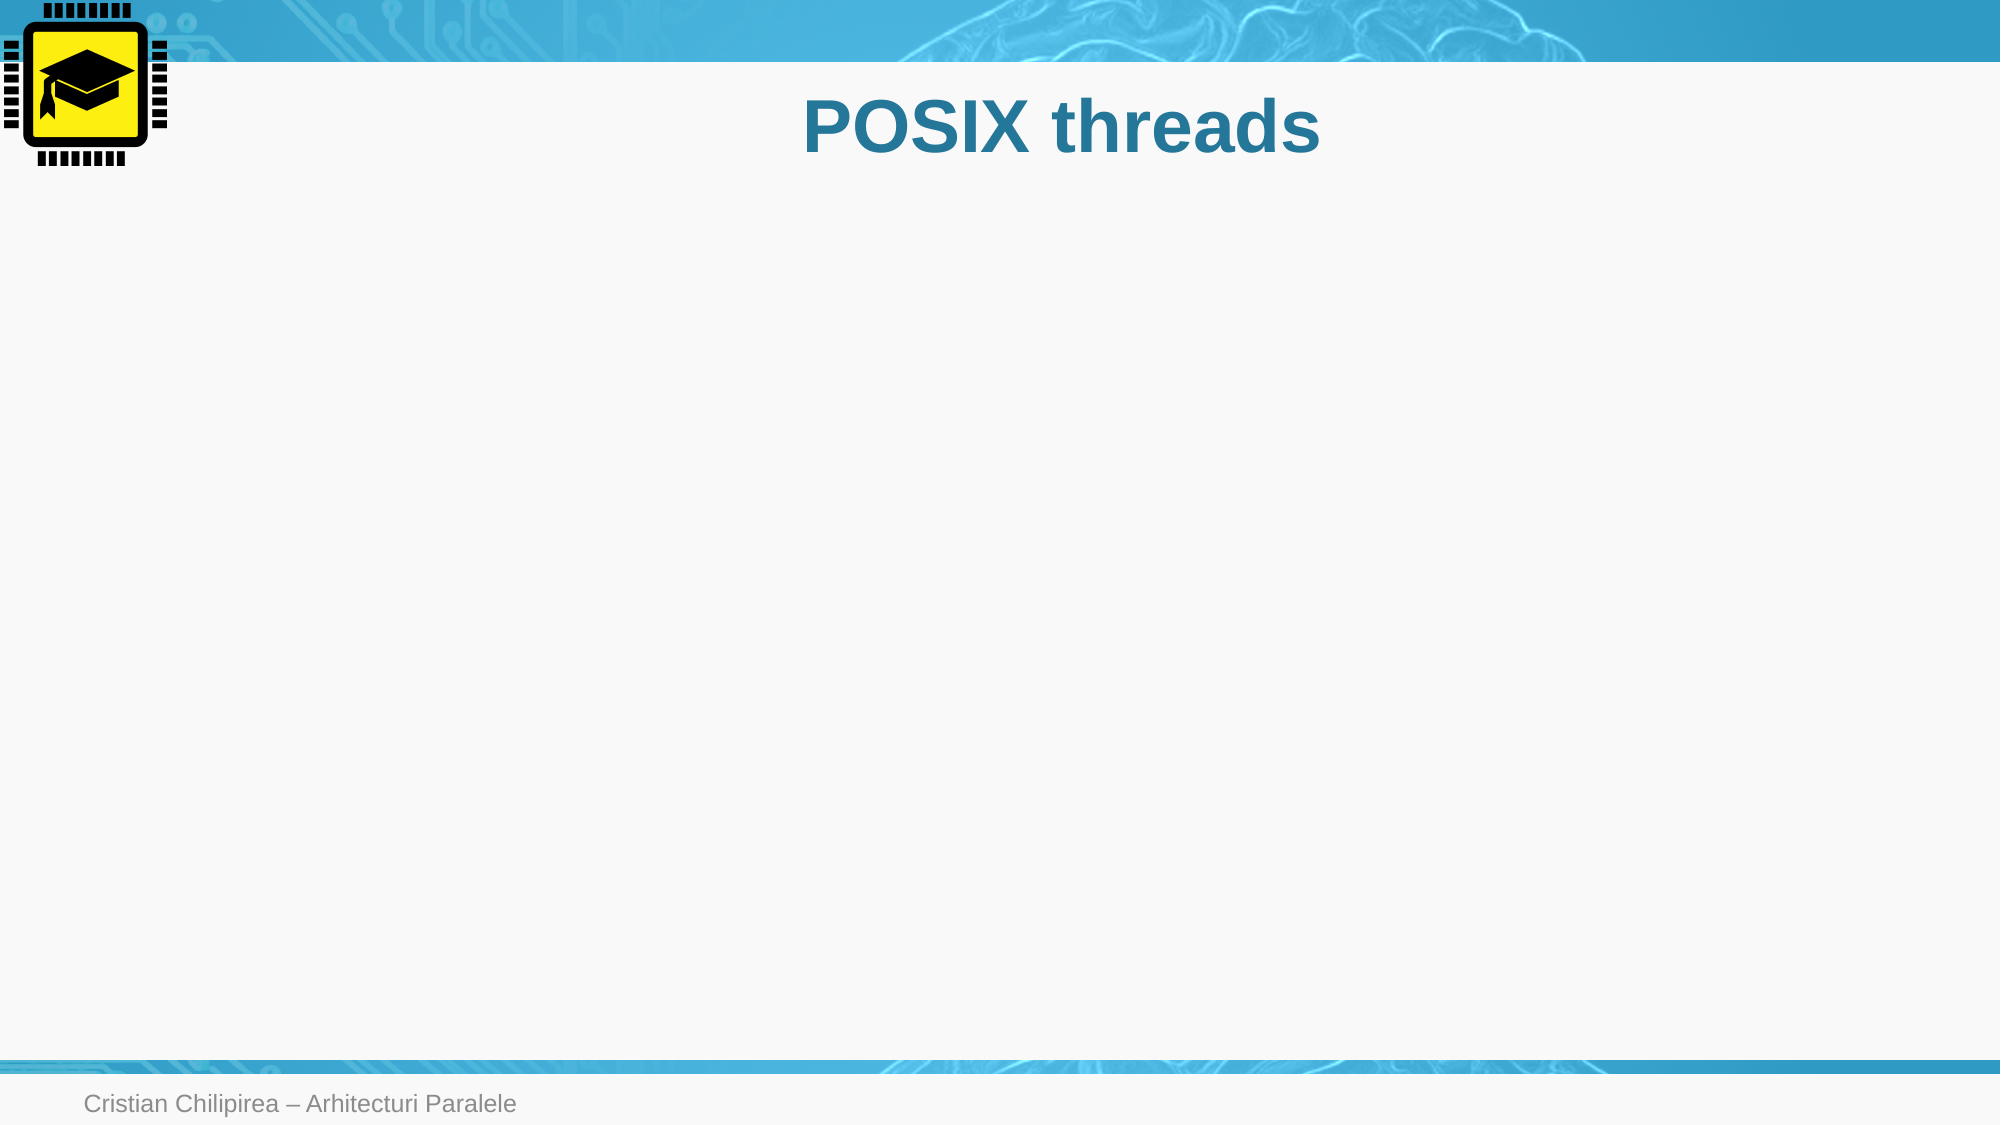

# POSIX threads

Cristian Chilipirea – Arhitecturi Paralele